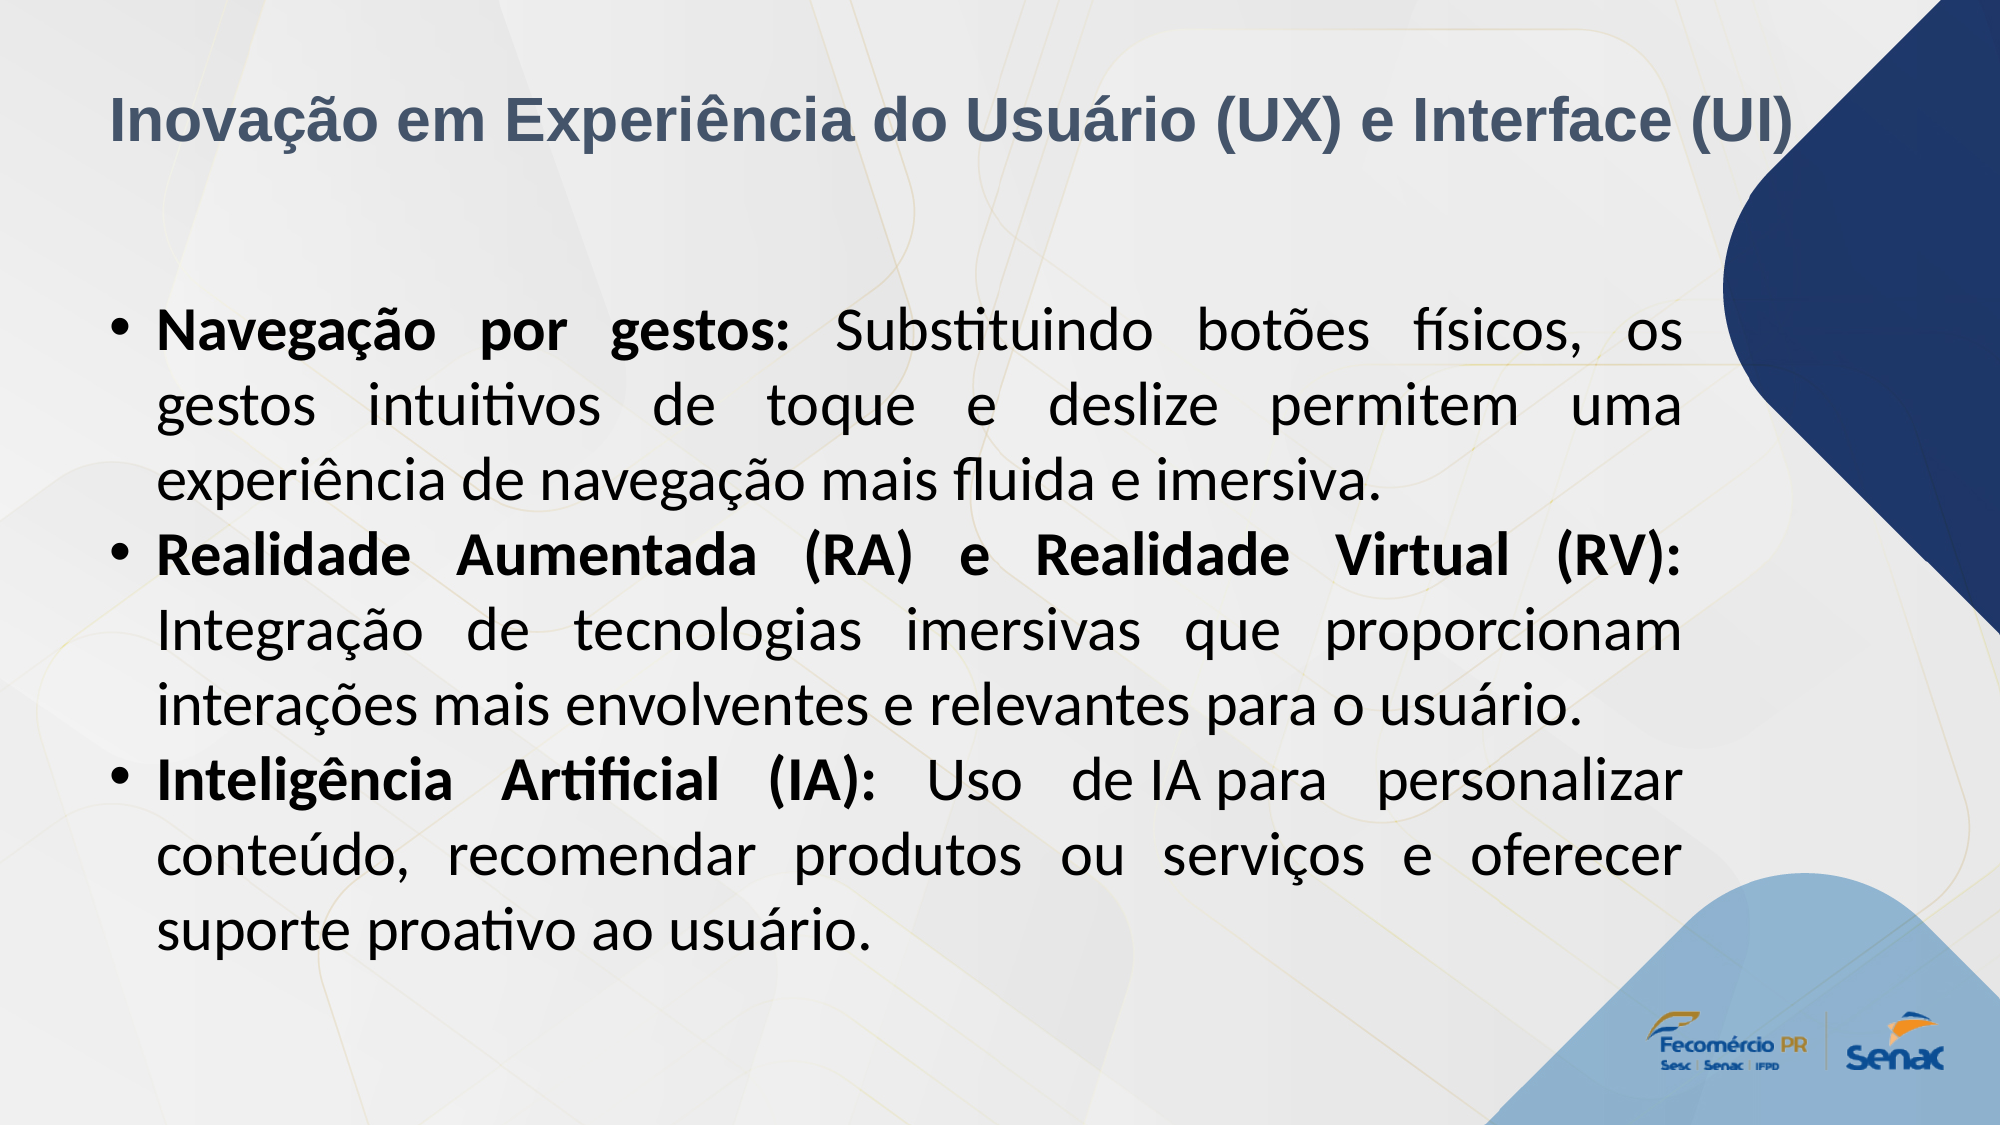

Inovação em Experiência do Usuário (UX) e Interface (UI)

Navegação por gestos: Substituindo botões físicos, os gestos intuitivos de toque e deslize permitem uma experiência de navegação mais fluida e imersiva.
Realidade Aumentada (RA) e Realidade Virtual (RV): Integração de tecnologias imersivas que proporcionam interações mais envolventes e relevantes para o usuário.
Inteligência Artificial (IA): Uso de IA para personalizar conteúdo, recomendar produtos ou serviços e oferecer suporte proativo ao usuário.